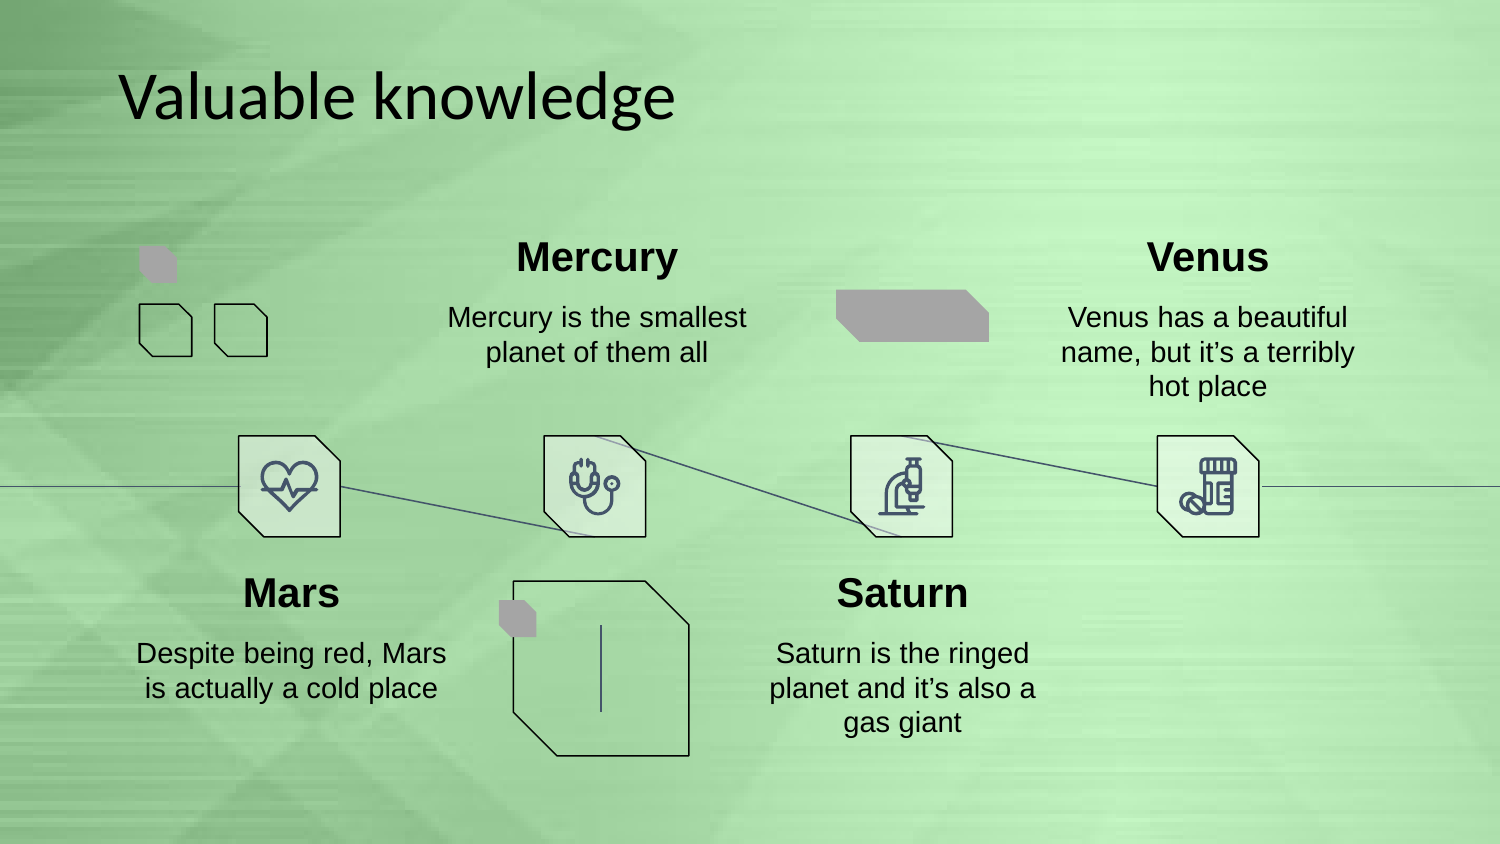

# Valuable knowledge
Mercury
Venus

Mercury is the smallest planet of them all
Venus has a beautiful name, but it’s a terribly hot place

Mars
Saturn

Saturn is the ringed planet and it’s also a gas giant
Despite being red, Mars is actually a cold place